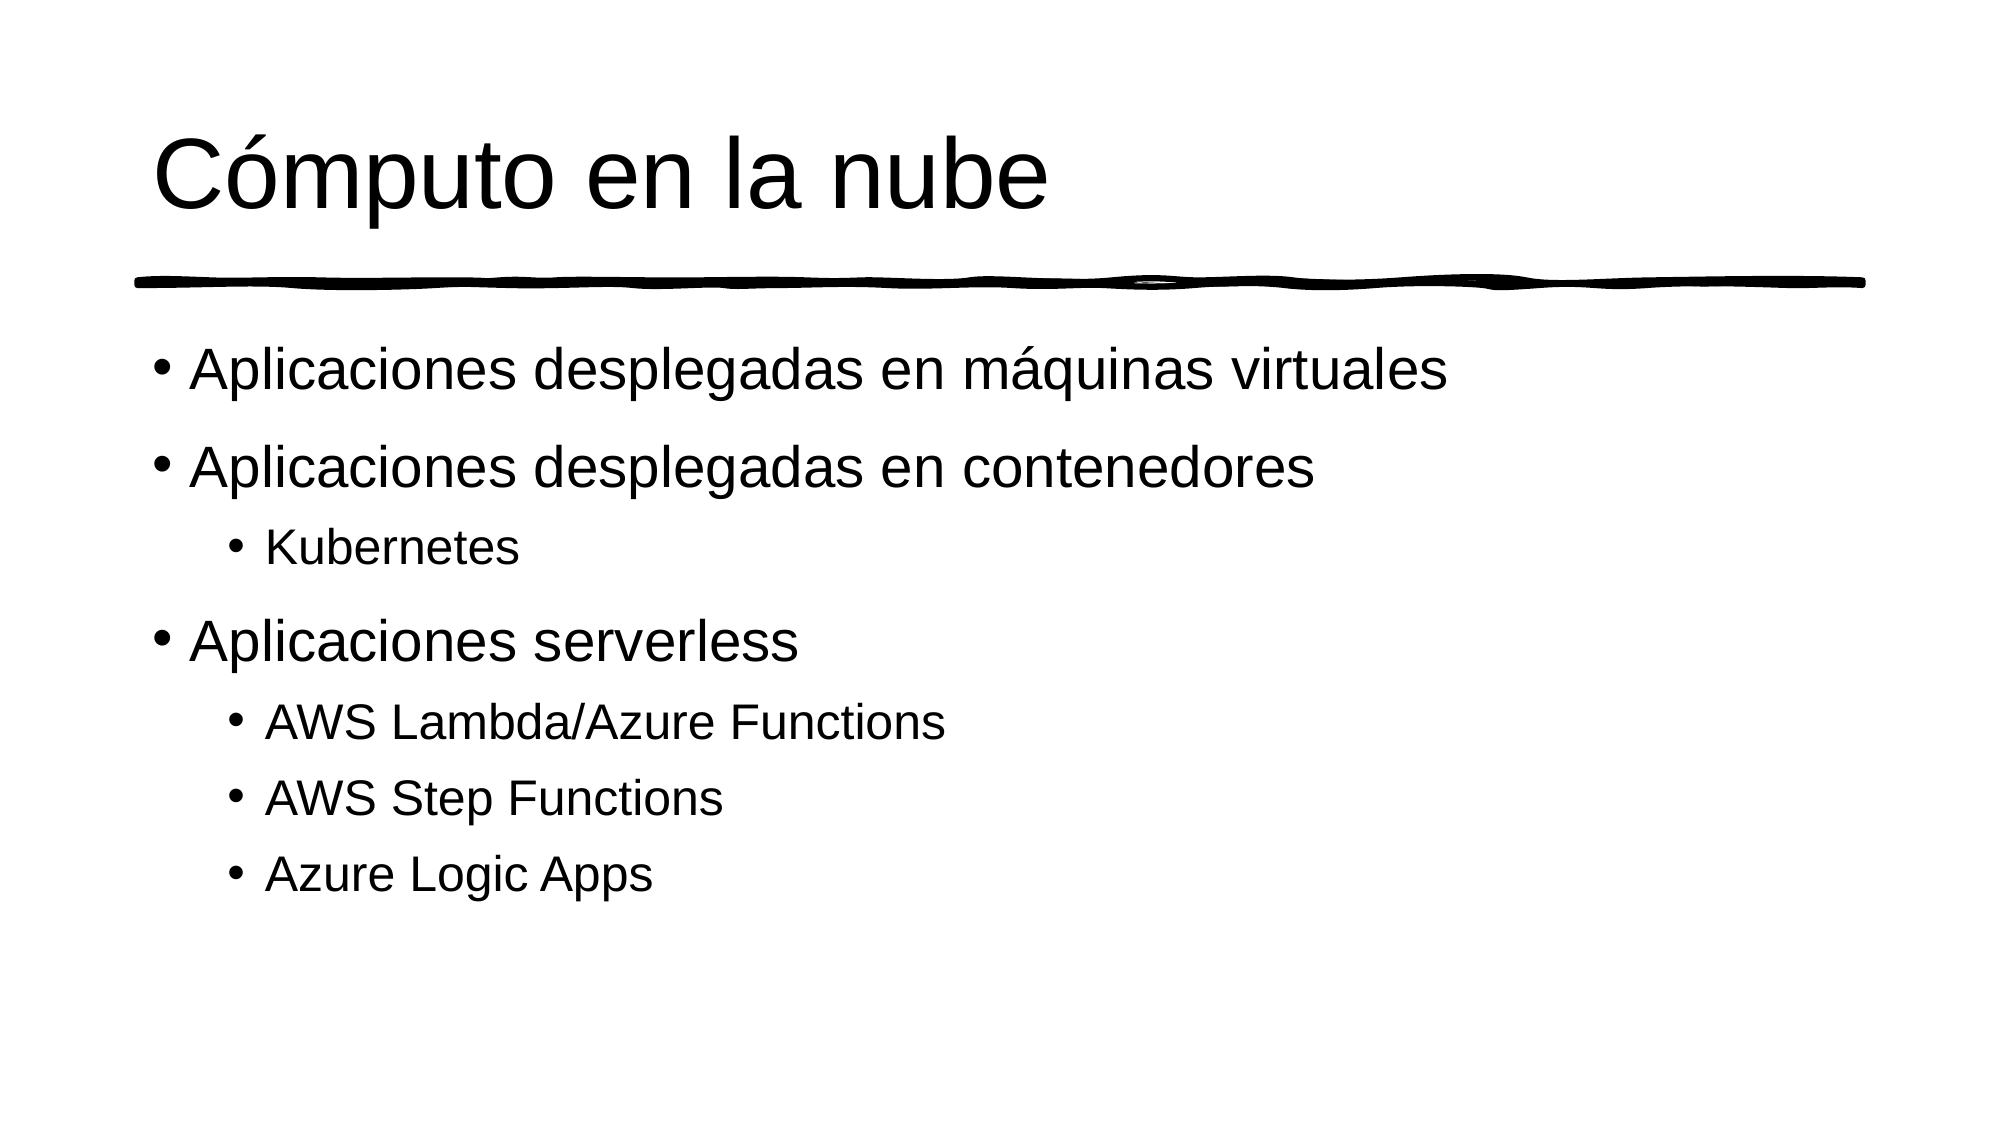

# Cómputo en la nube
Aplicaciones desplegadas en máquinas virtuales
Aplicaciones desplegadas en contenedores
Kubernetes
Aplicaciones serverless
AWS Lambda/Azure Functions
AWS Step Functions
Azure Logic Apps